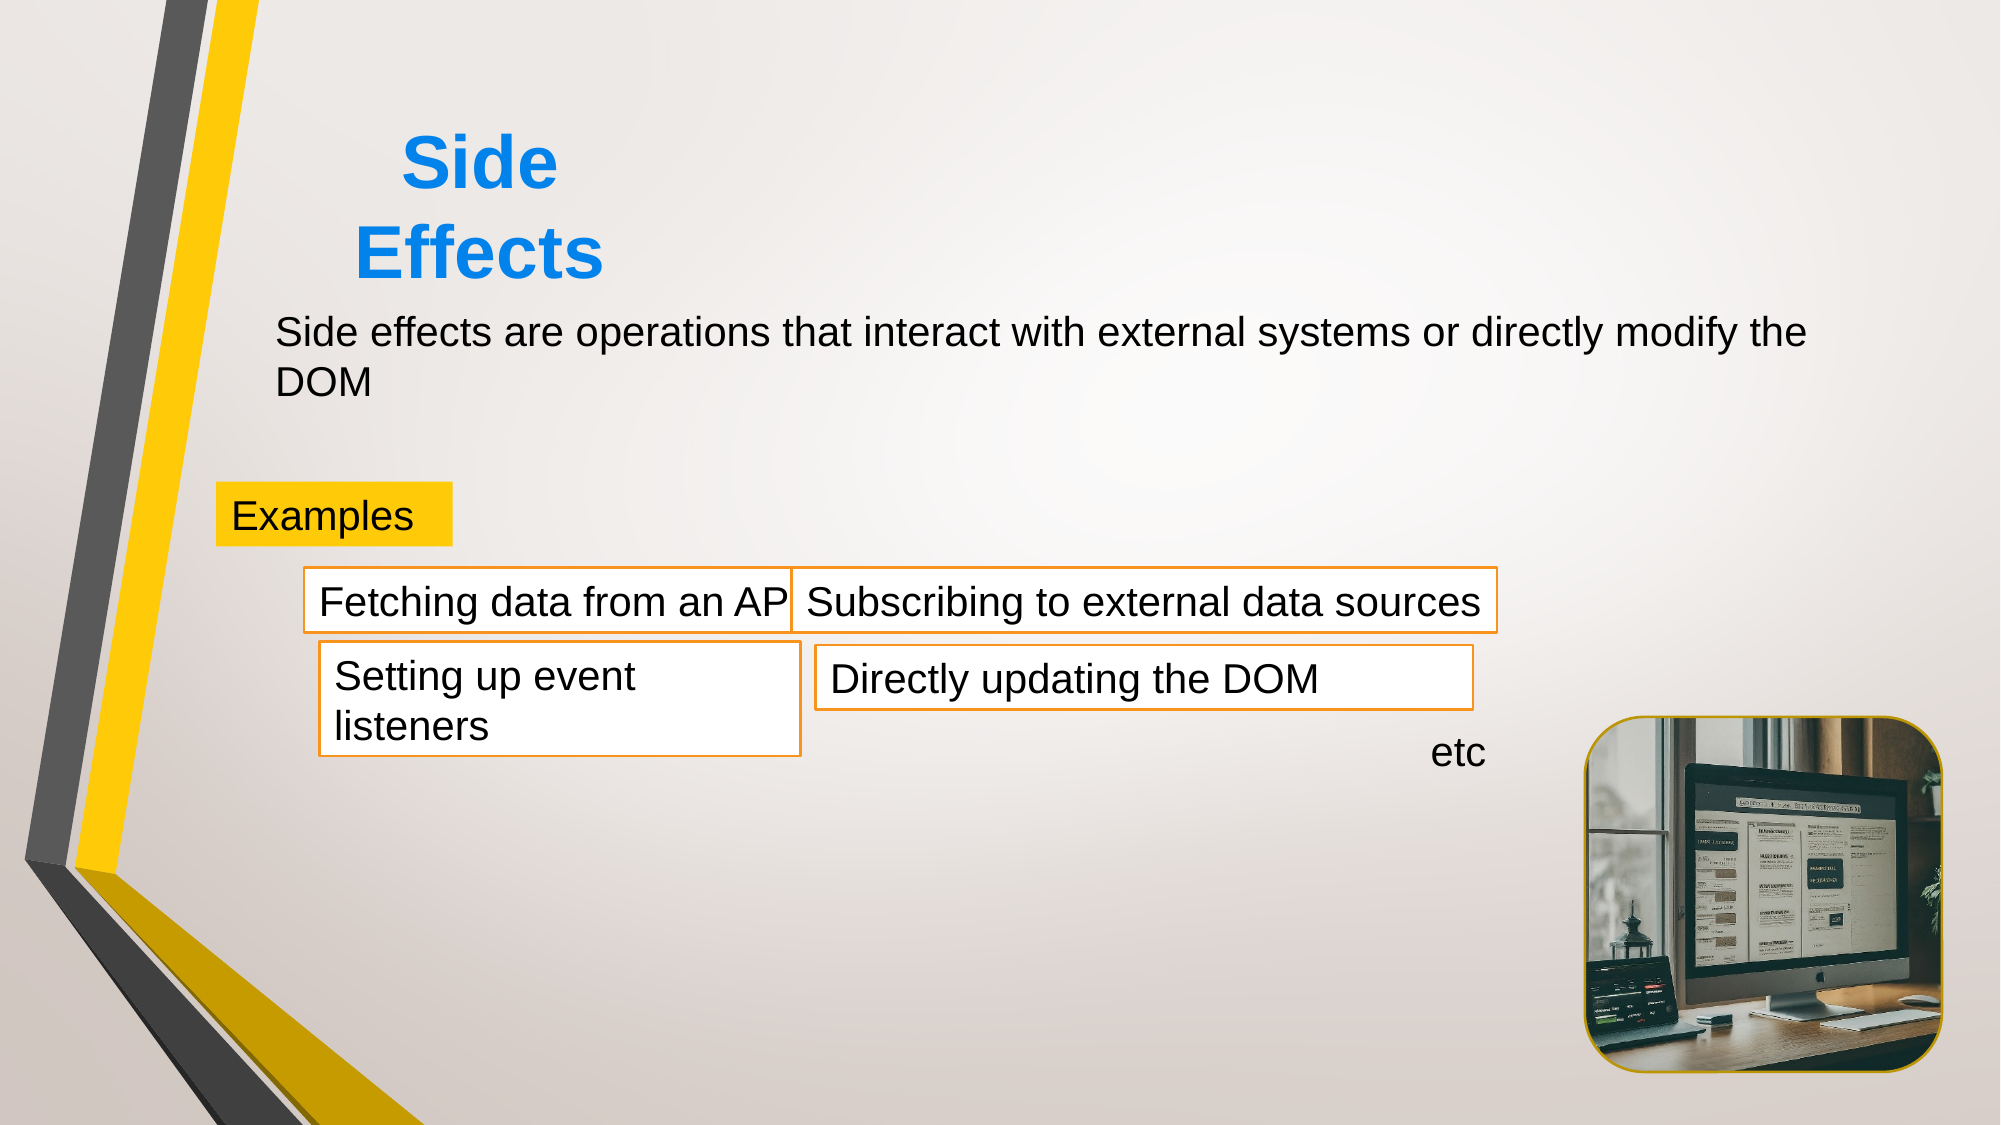

# Side Effects
Side effects are operations that interact with external systems or directly modify the DOM
Examples
Fetching data from an API
Subscribing to external data sources
Setting up event listeners
Directly updating the DOM
etc